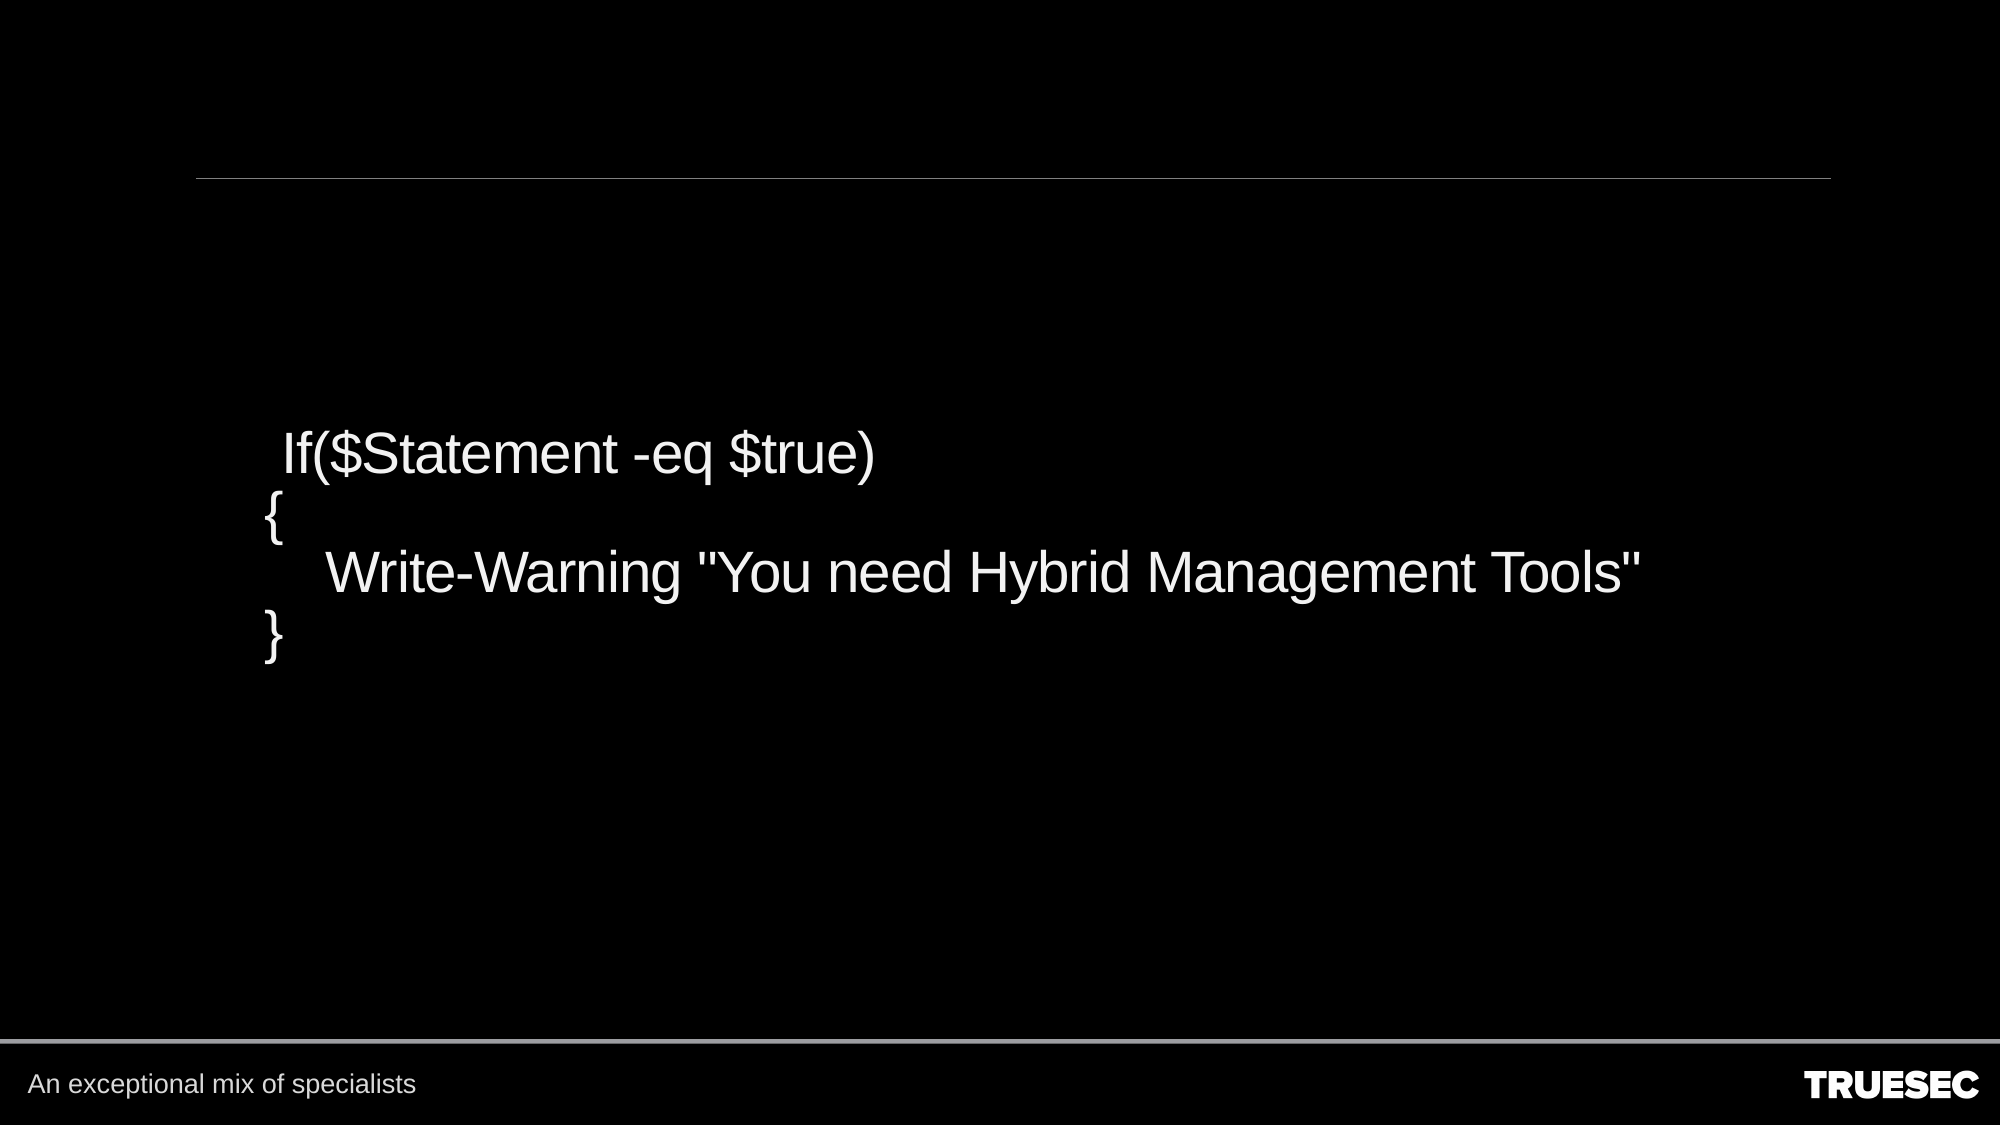

# If($Statement -eq $true) { Write-Warning "You need Hybrid Management Tools" }